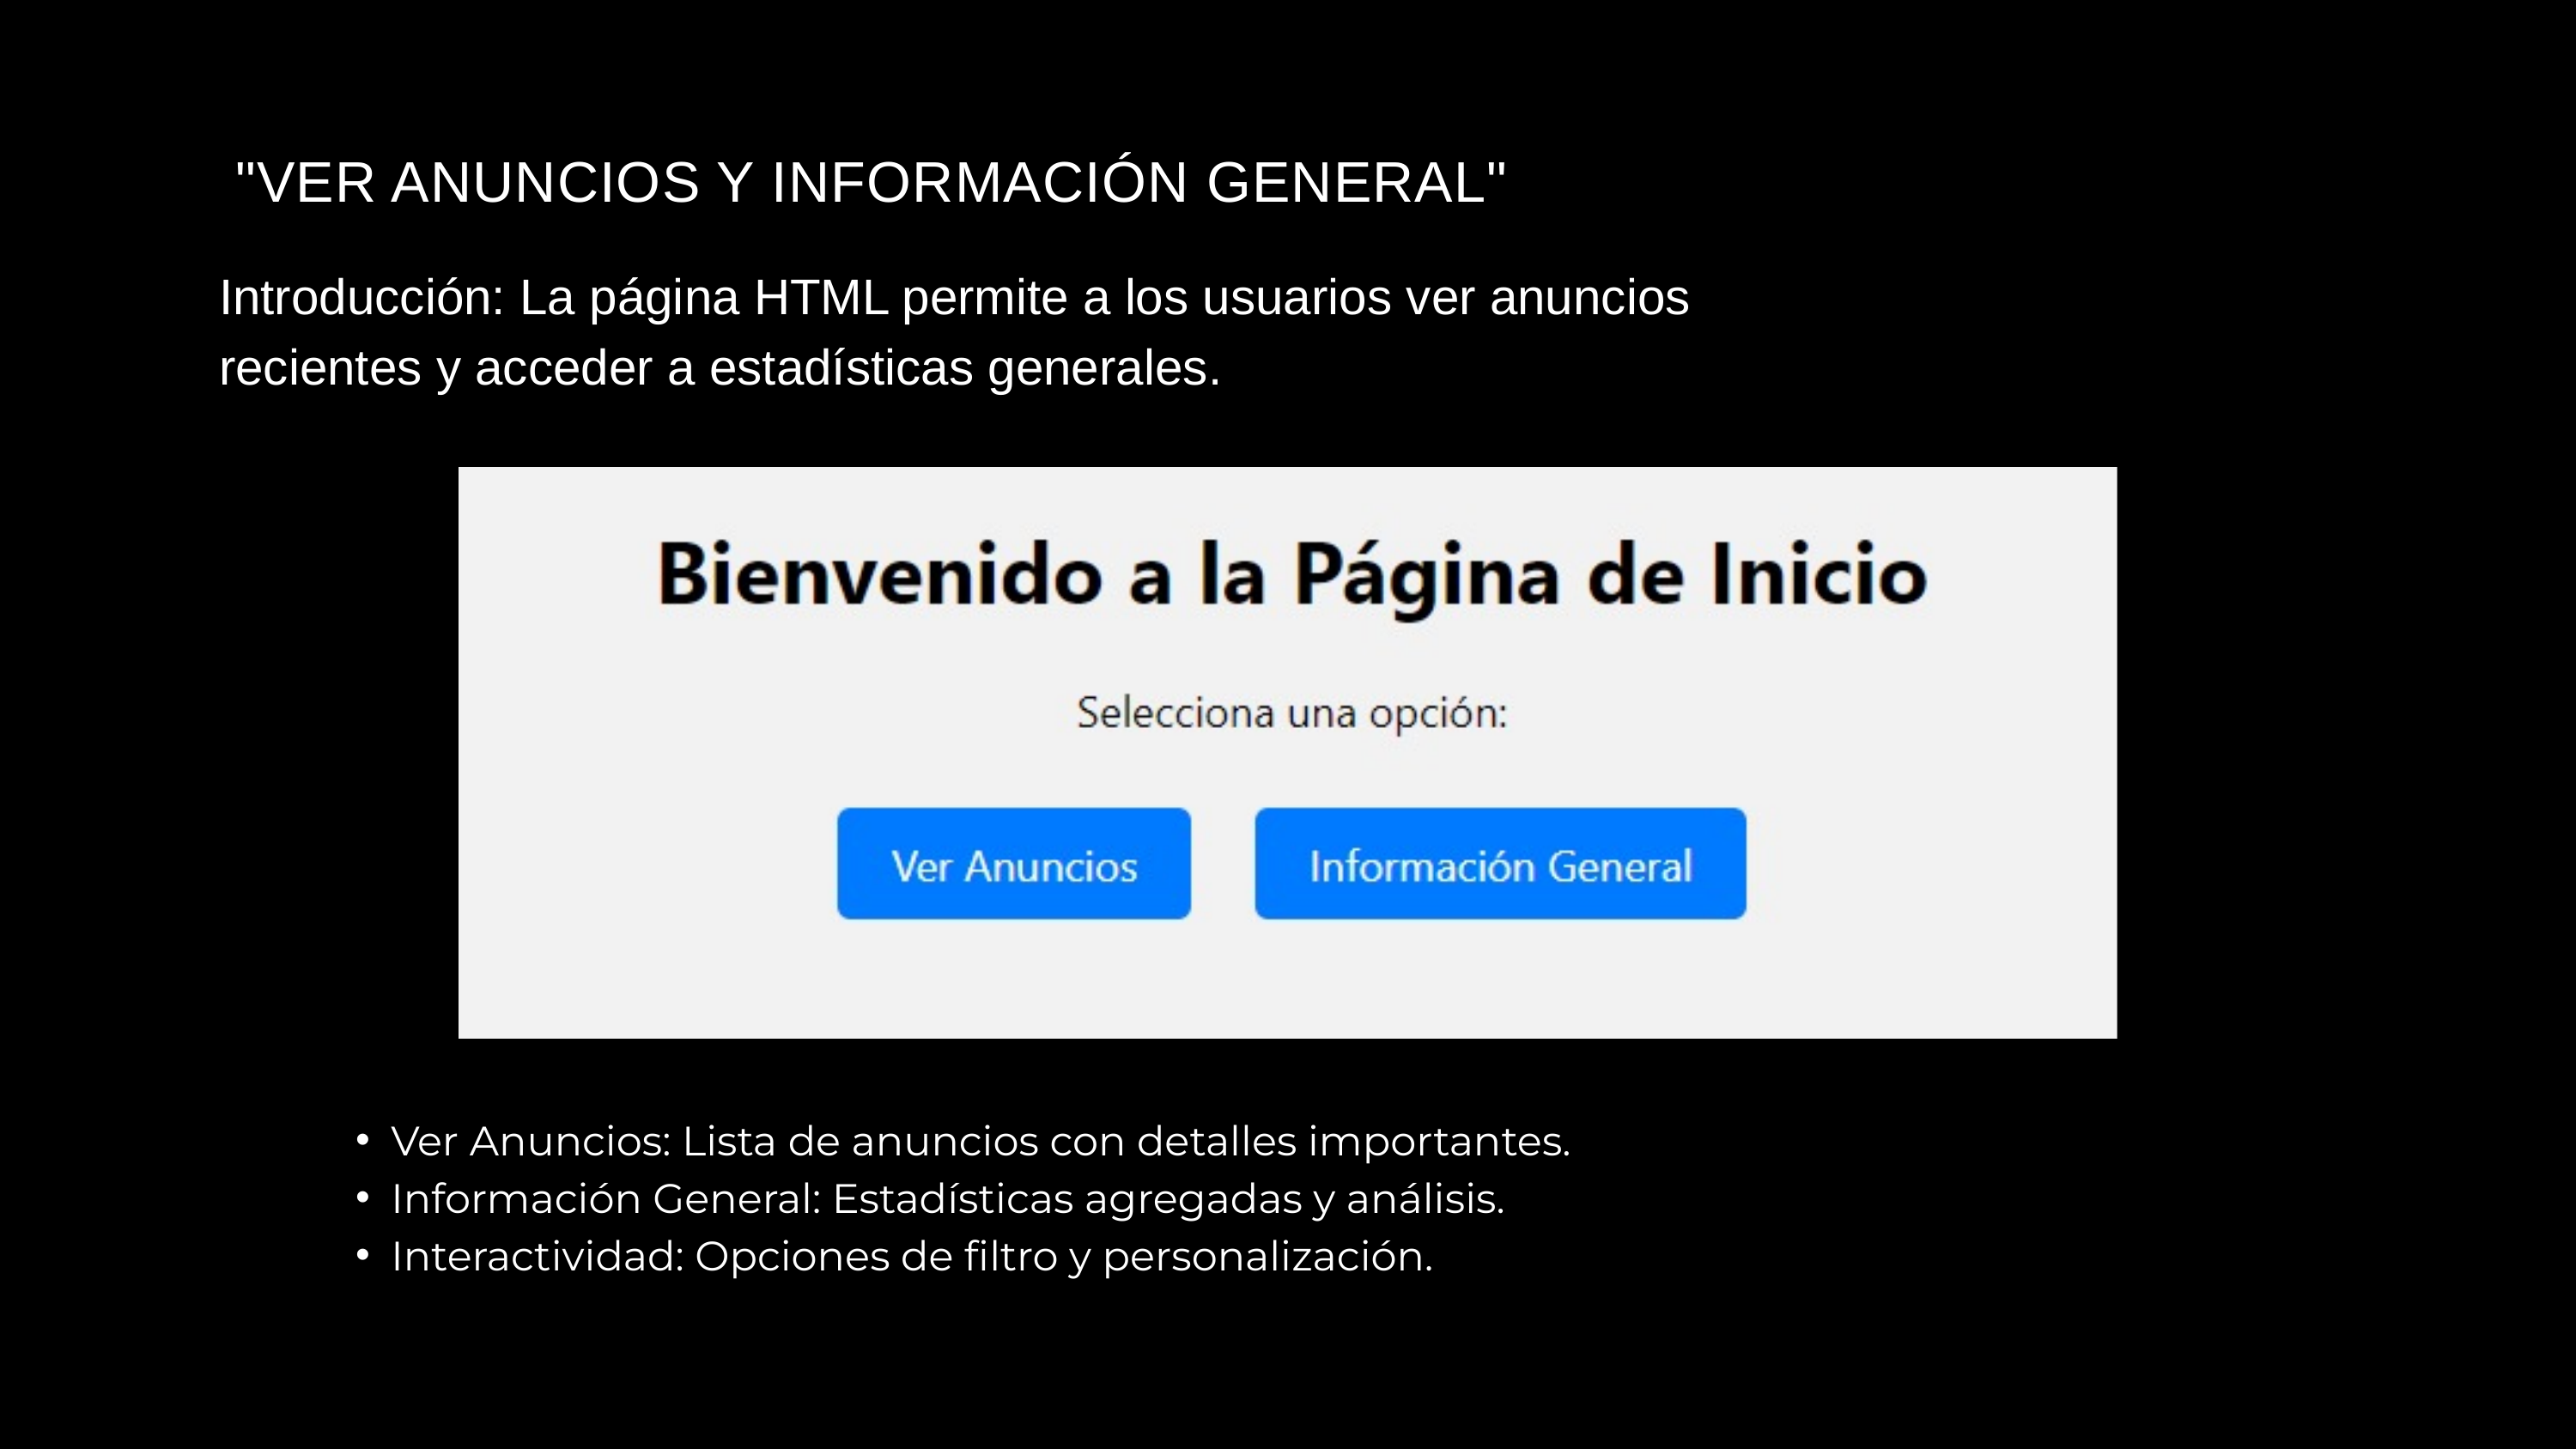

"VER ANUNCIOS Y INFORMACIÓN GENERAL"
Introducción: La página HTML permite a los usuarios ver anuncios recientes y acceder a estadísticas generales.

Ver Anuncios: Lista de anuncios con detalles importantes.
Información General: Estadísticas agregadas y análisis.
Interactividad: Opciones de filtro y personalización.